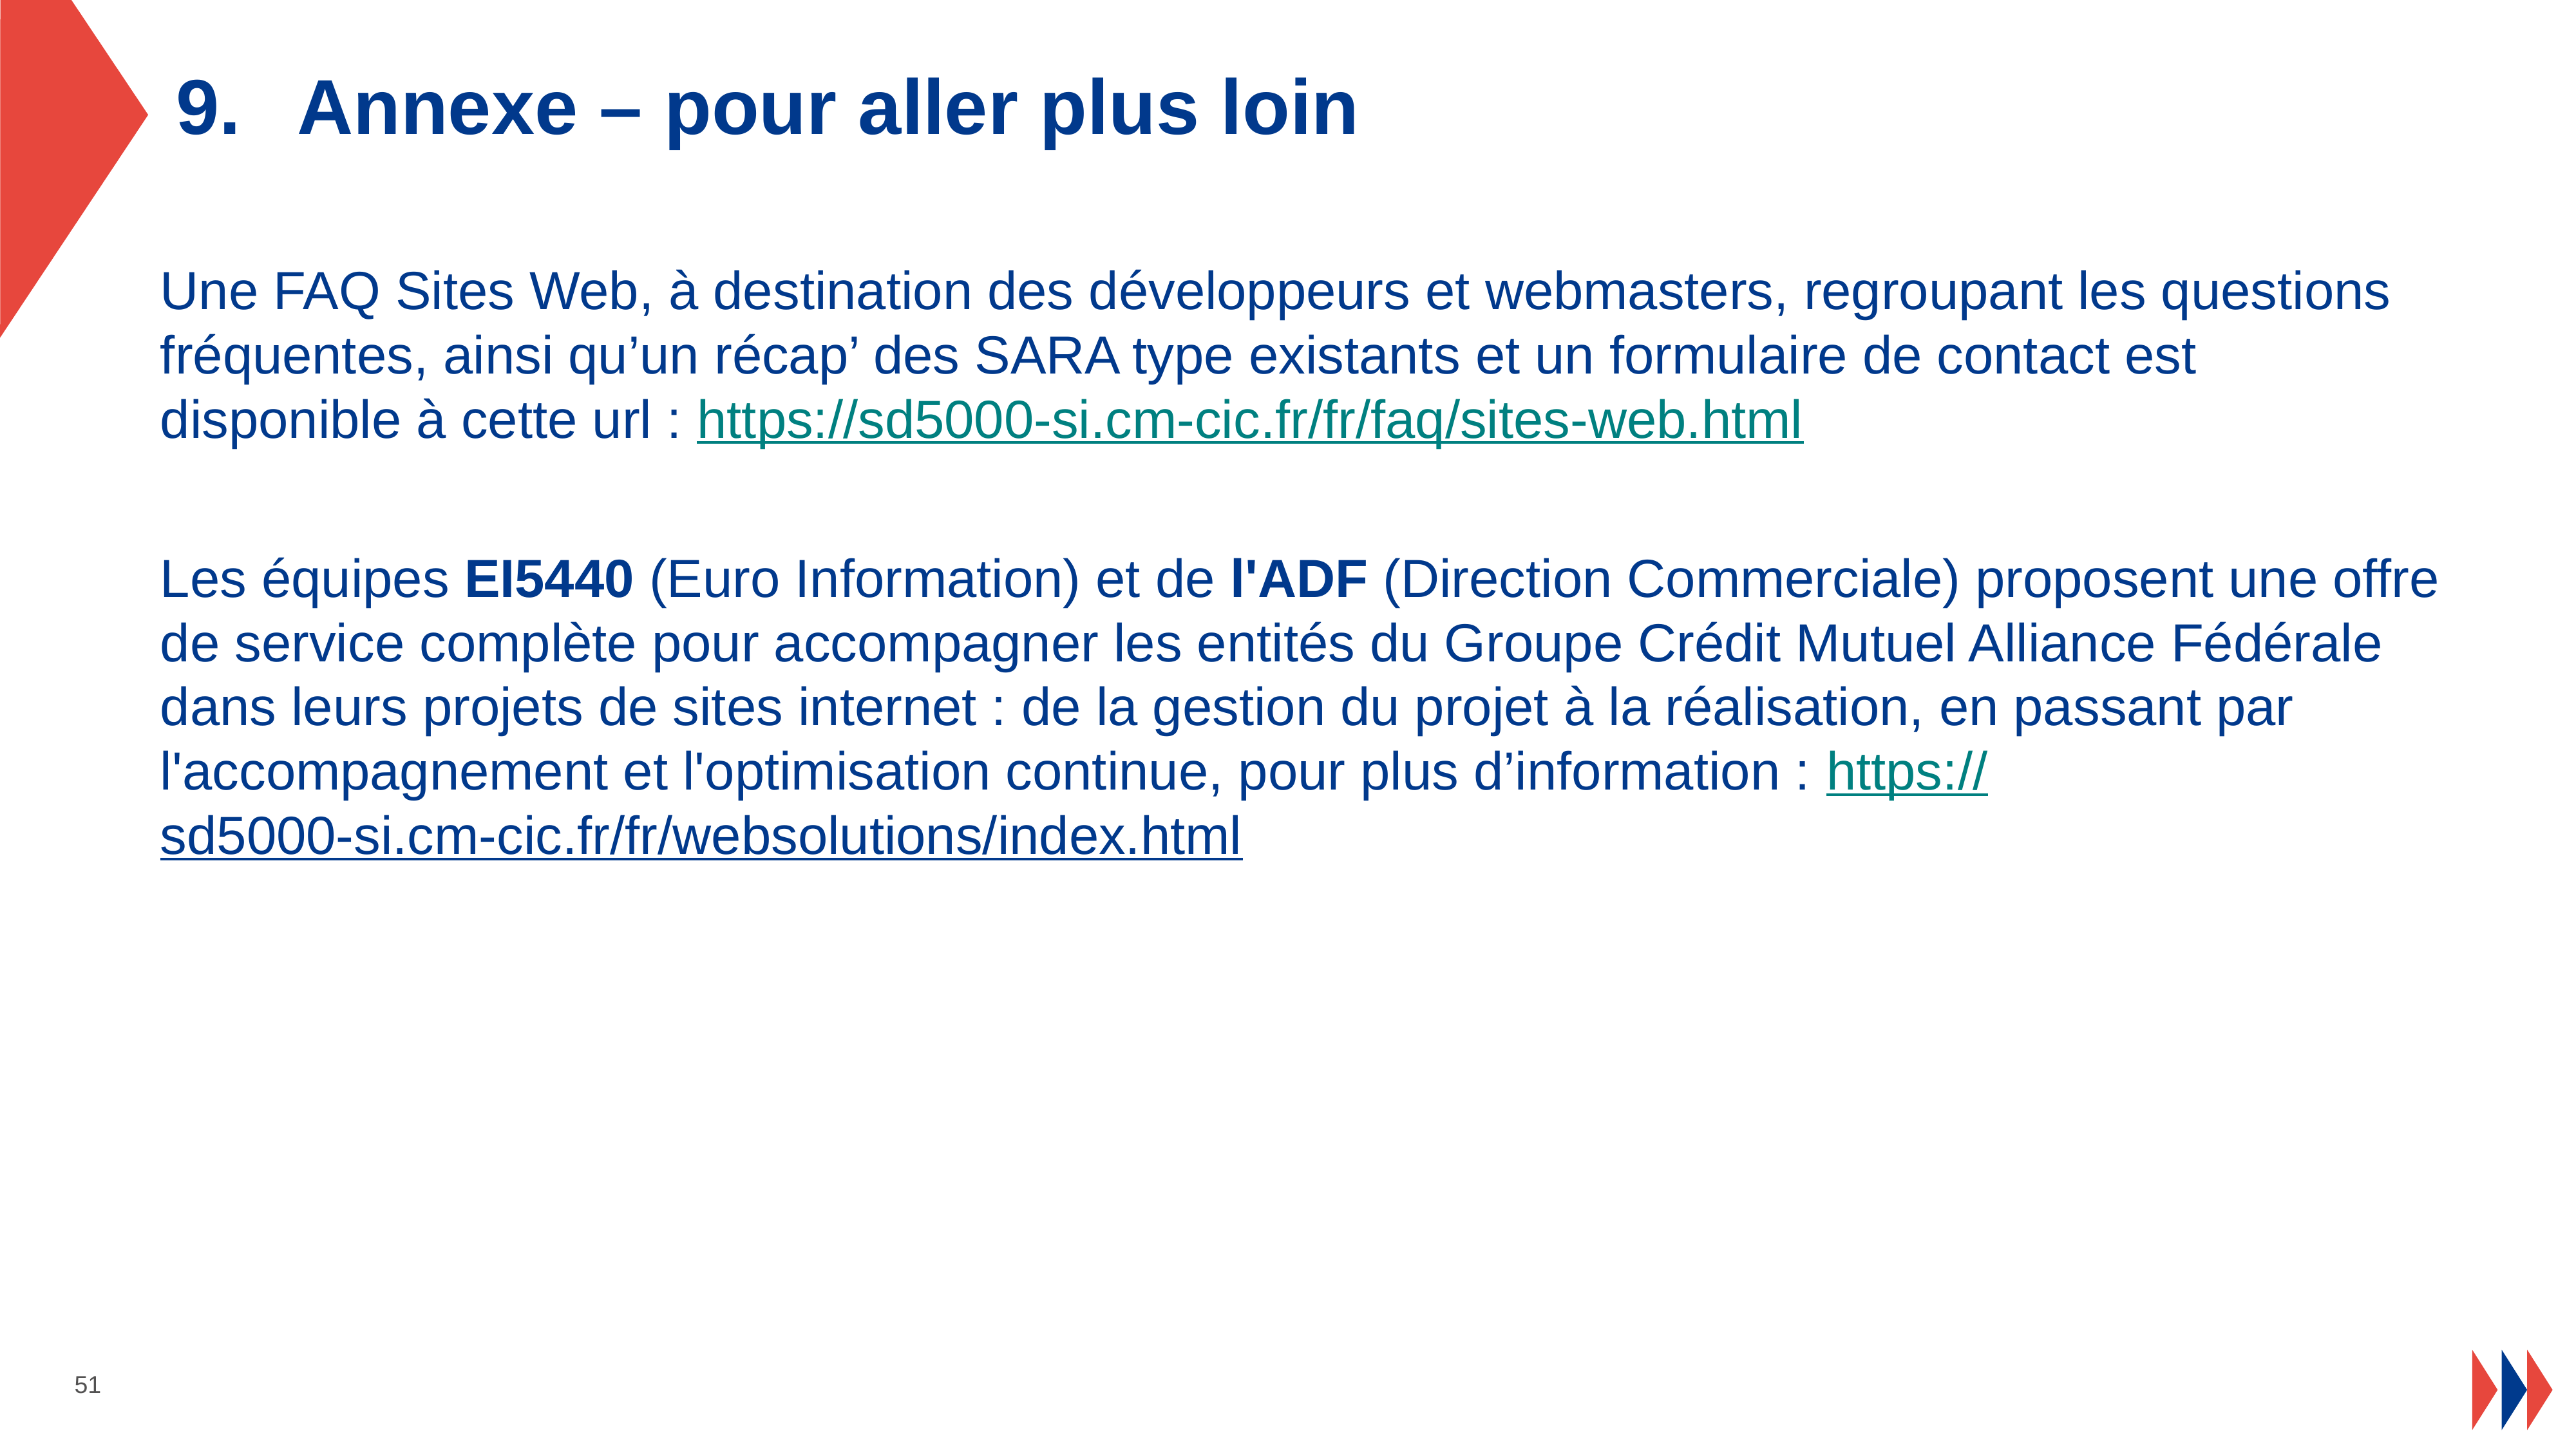

Annexe – pour aller plus loin
Une FAQ Sites Web, à destination des développeurs et webmasters, regroupant les questions fréquentes, ainsi qu’un récap’ des SARA type existants et un formulaire de contact est disponible à cette url : https://sd5000-si.cm-cic.fr/fr/faq/sites-web.html

Les équipes EI5440 (Euro Information) et de l'ADF (Direction Commerciale) proposent une offre de service complète pour accompagner les entités du Groupe Crédit Mutuel Alliance Fédérale dans leurs projets de sites internet : de la gestion du projet à la réalisation, en passant par l'accompagnement et l'optimisation continue, pour plus d’information : https://sd5000-si.cm-cic.fr/fr/websolutions/index.html

51